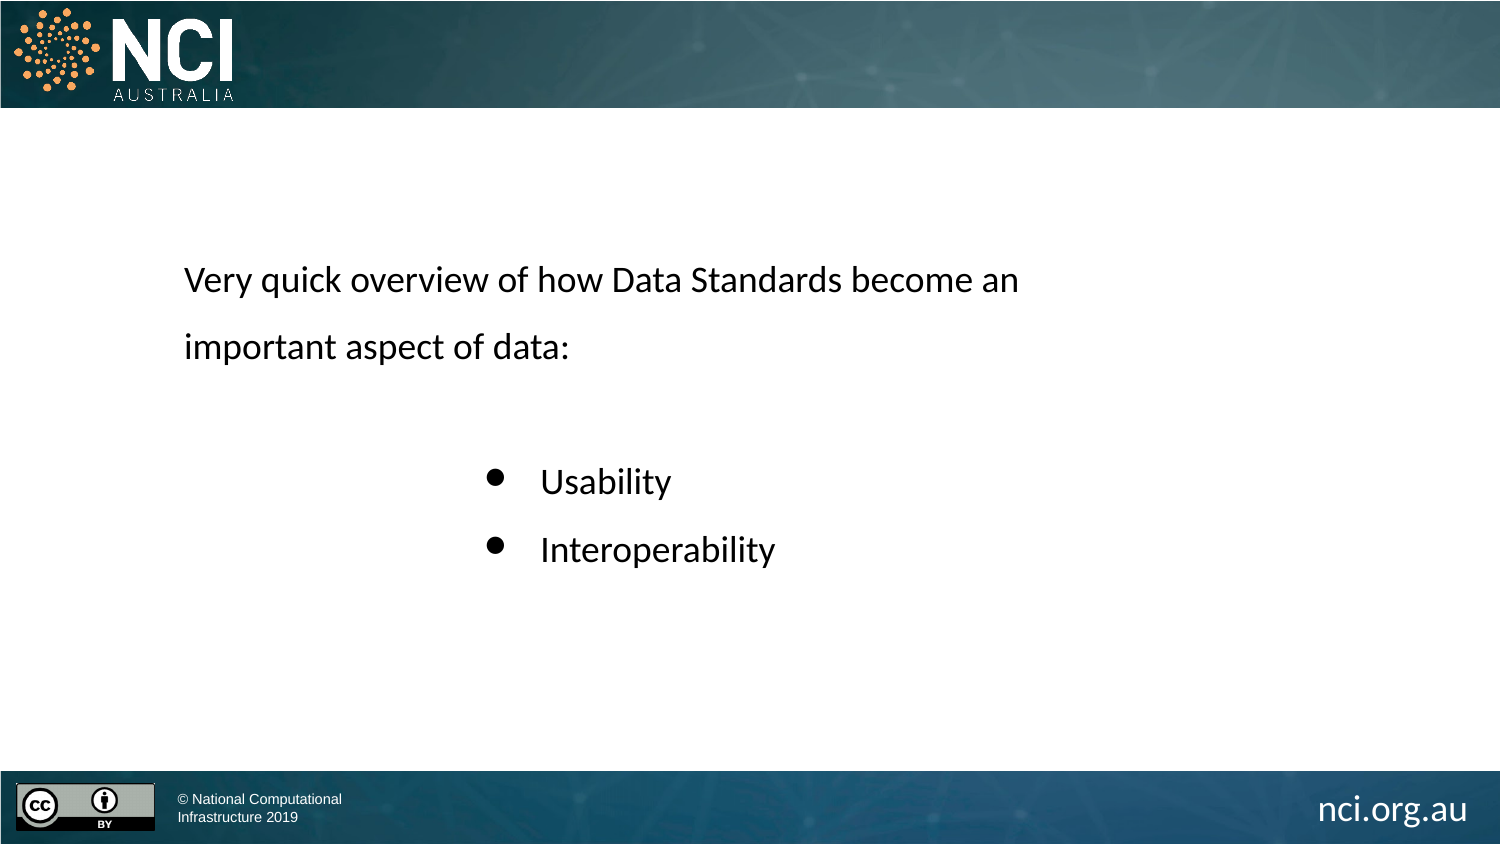

Very quick overview of how Data Standards become an important aspect of data:

Usability
Interoperability